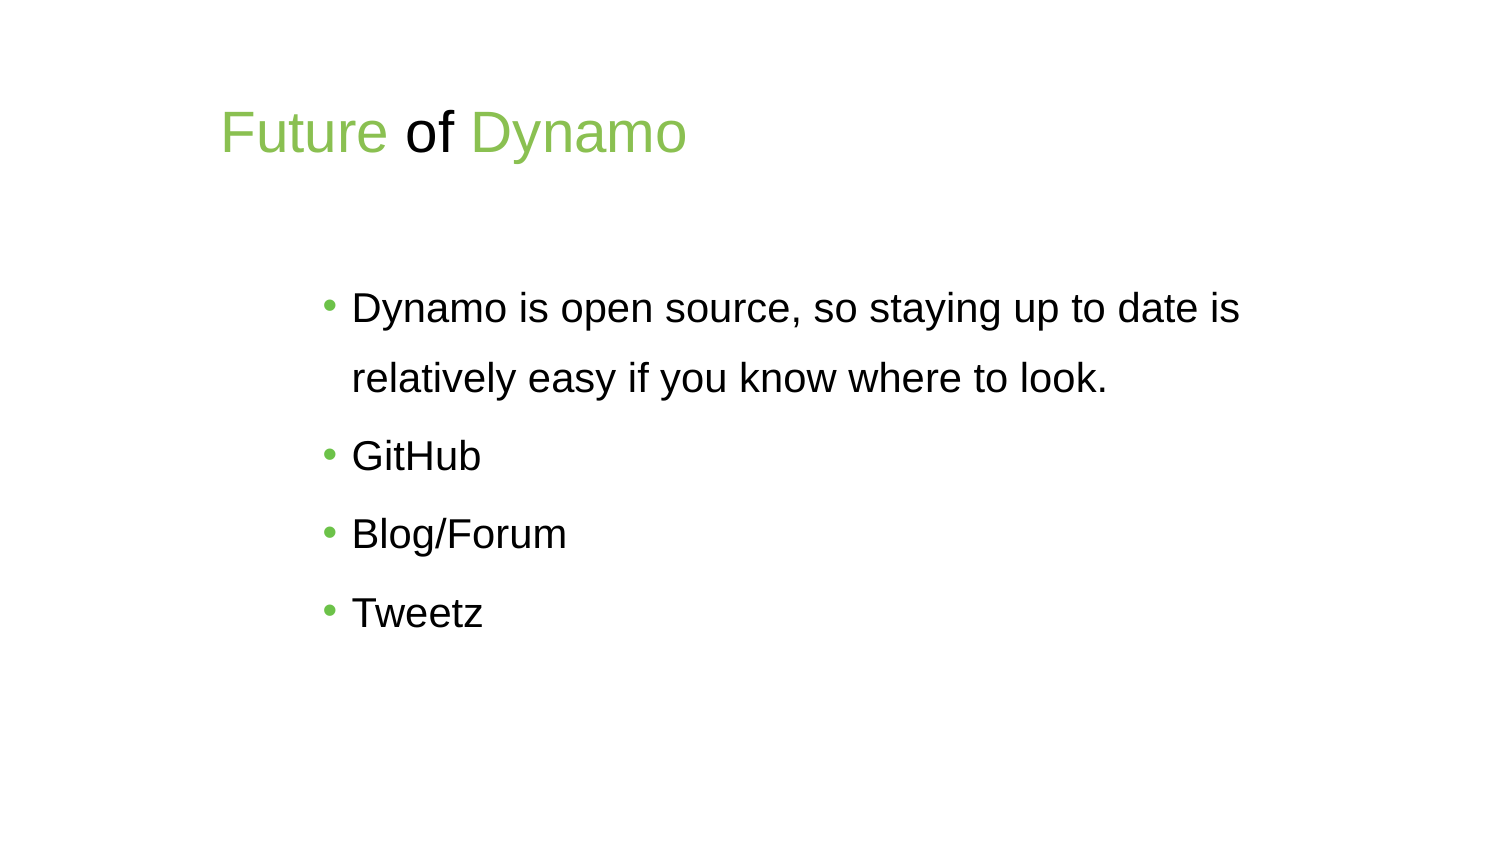

# Future of Dynamo
Dynamo is open source, so staying up to date is relatively easy if you know where to look.
GitHub
Blog/Forum
Tweetz